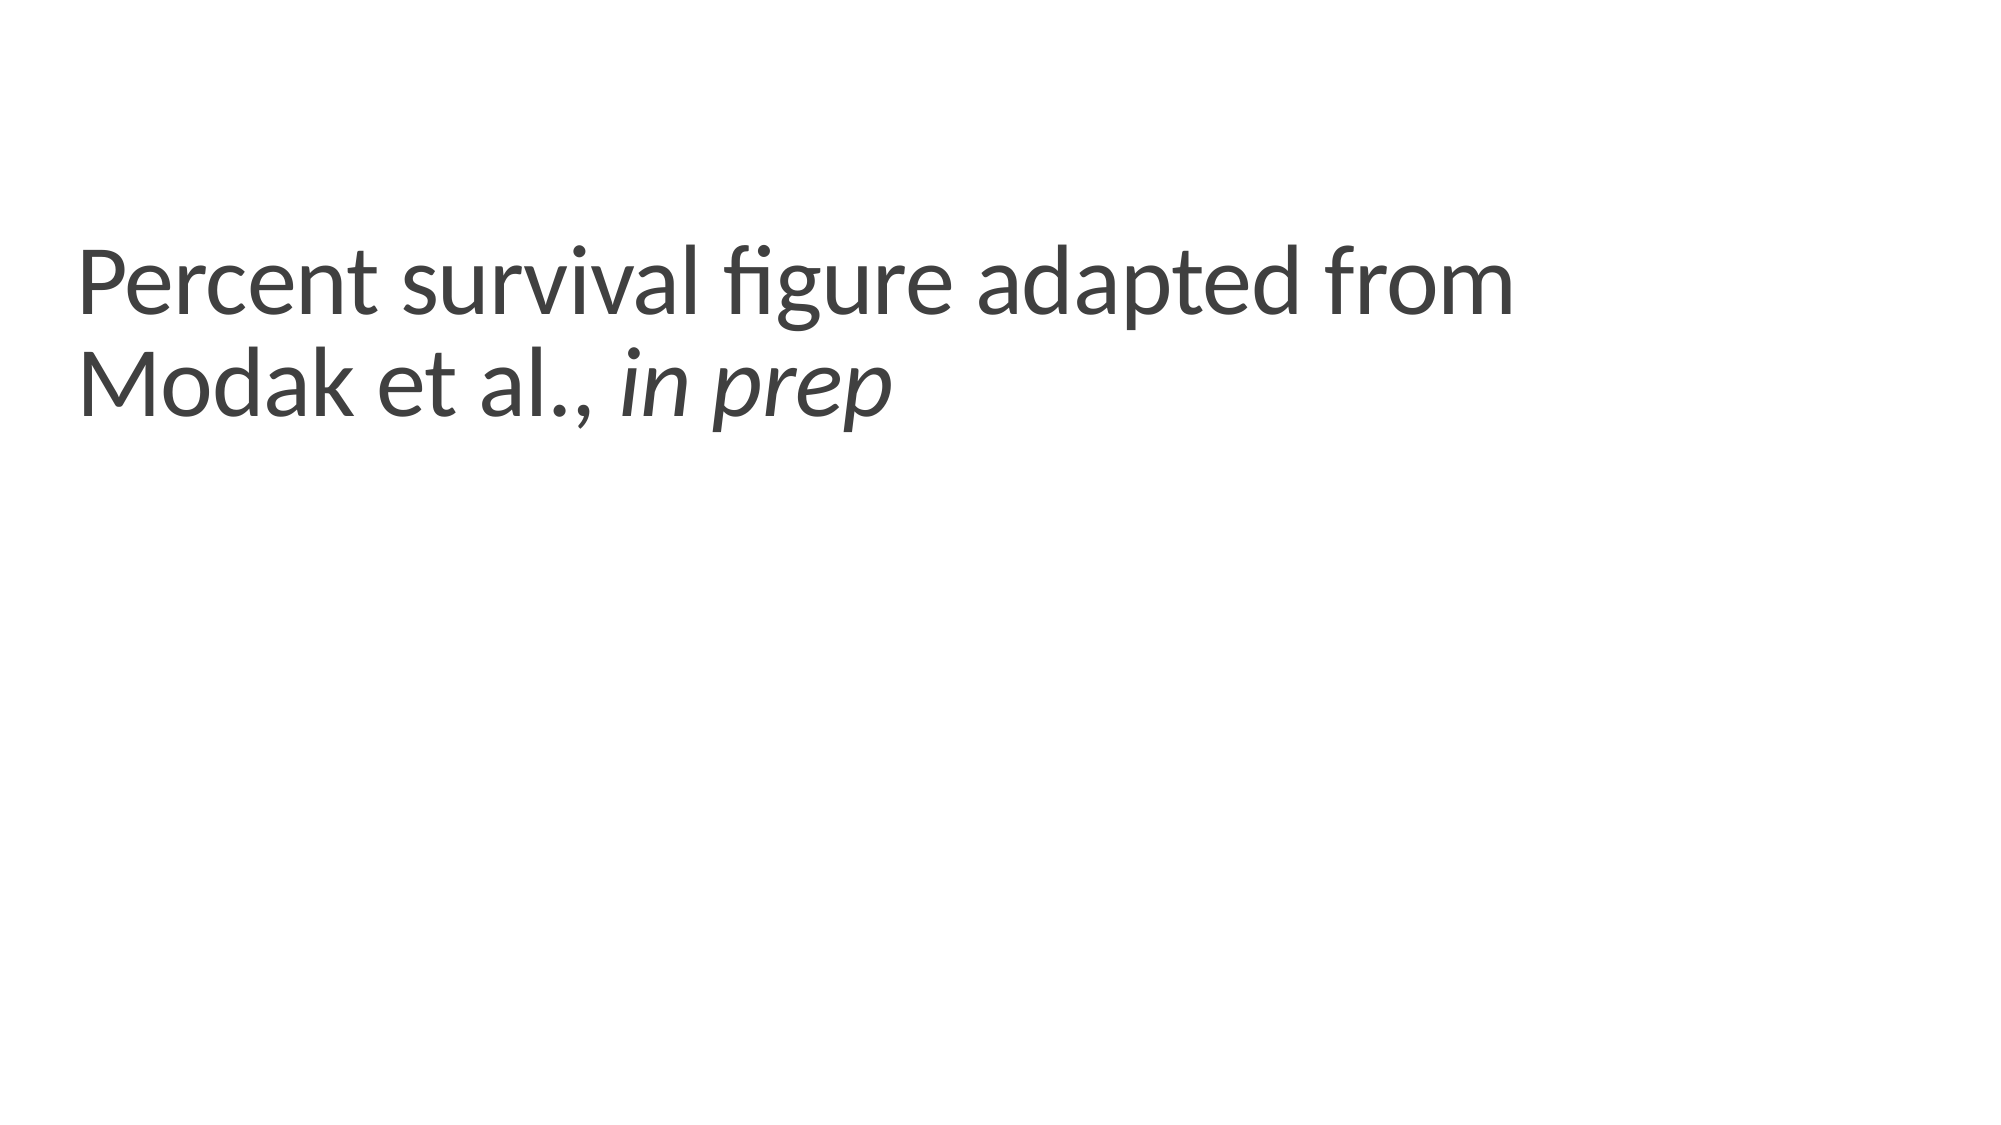

# Percent survival figure adapted from Modak et al., in prep